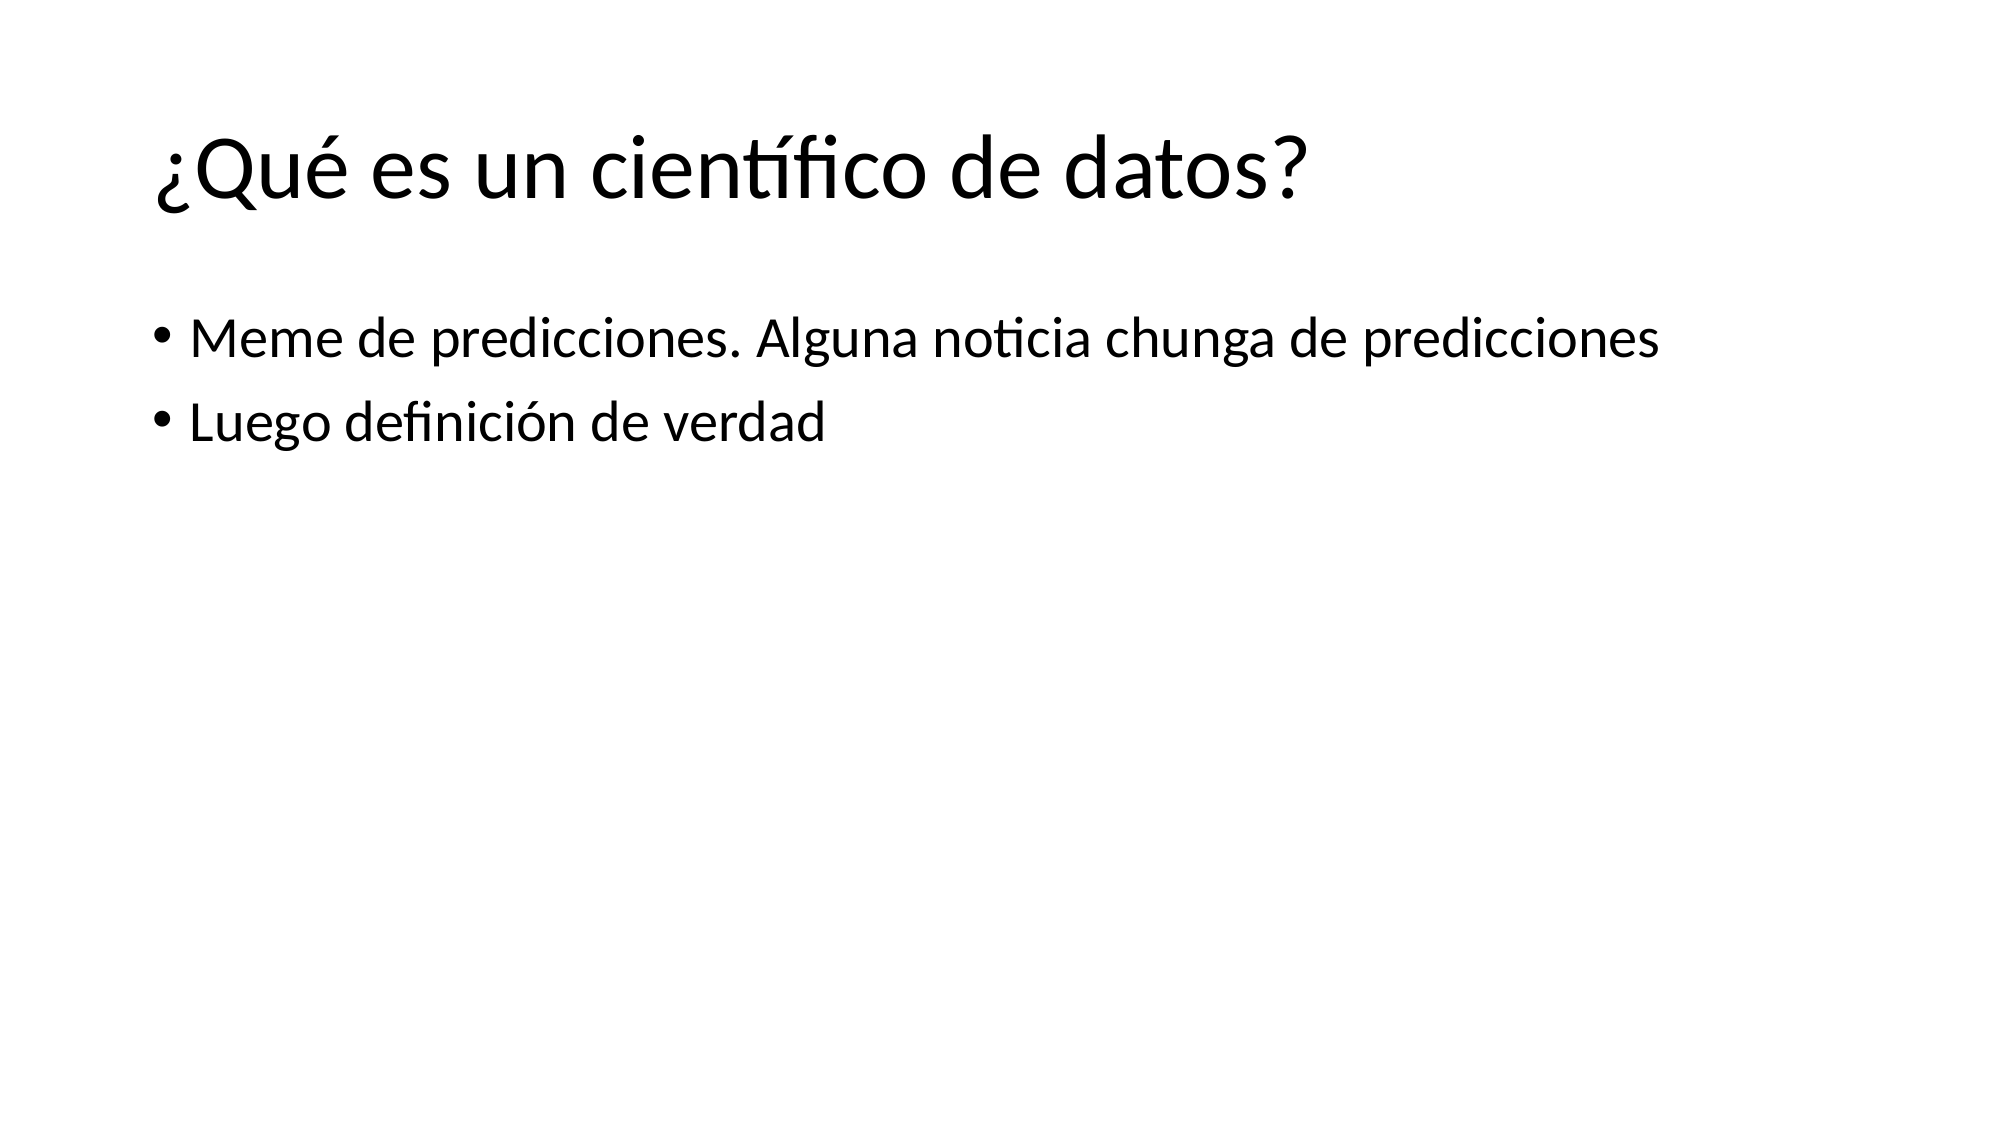

# ¿Qué es un científico de datos?
Meme de predicciones. Alguna noticia chunga de predicciones
Luego definición de verdad